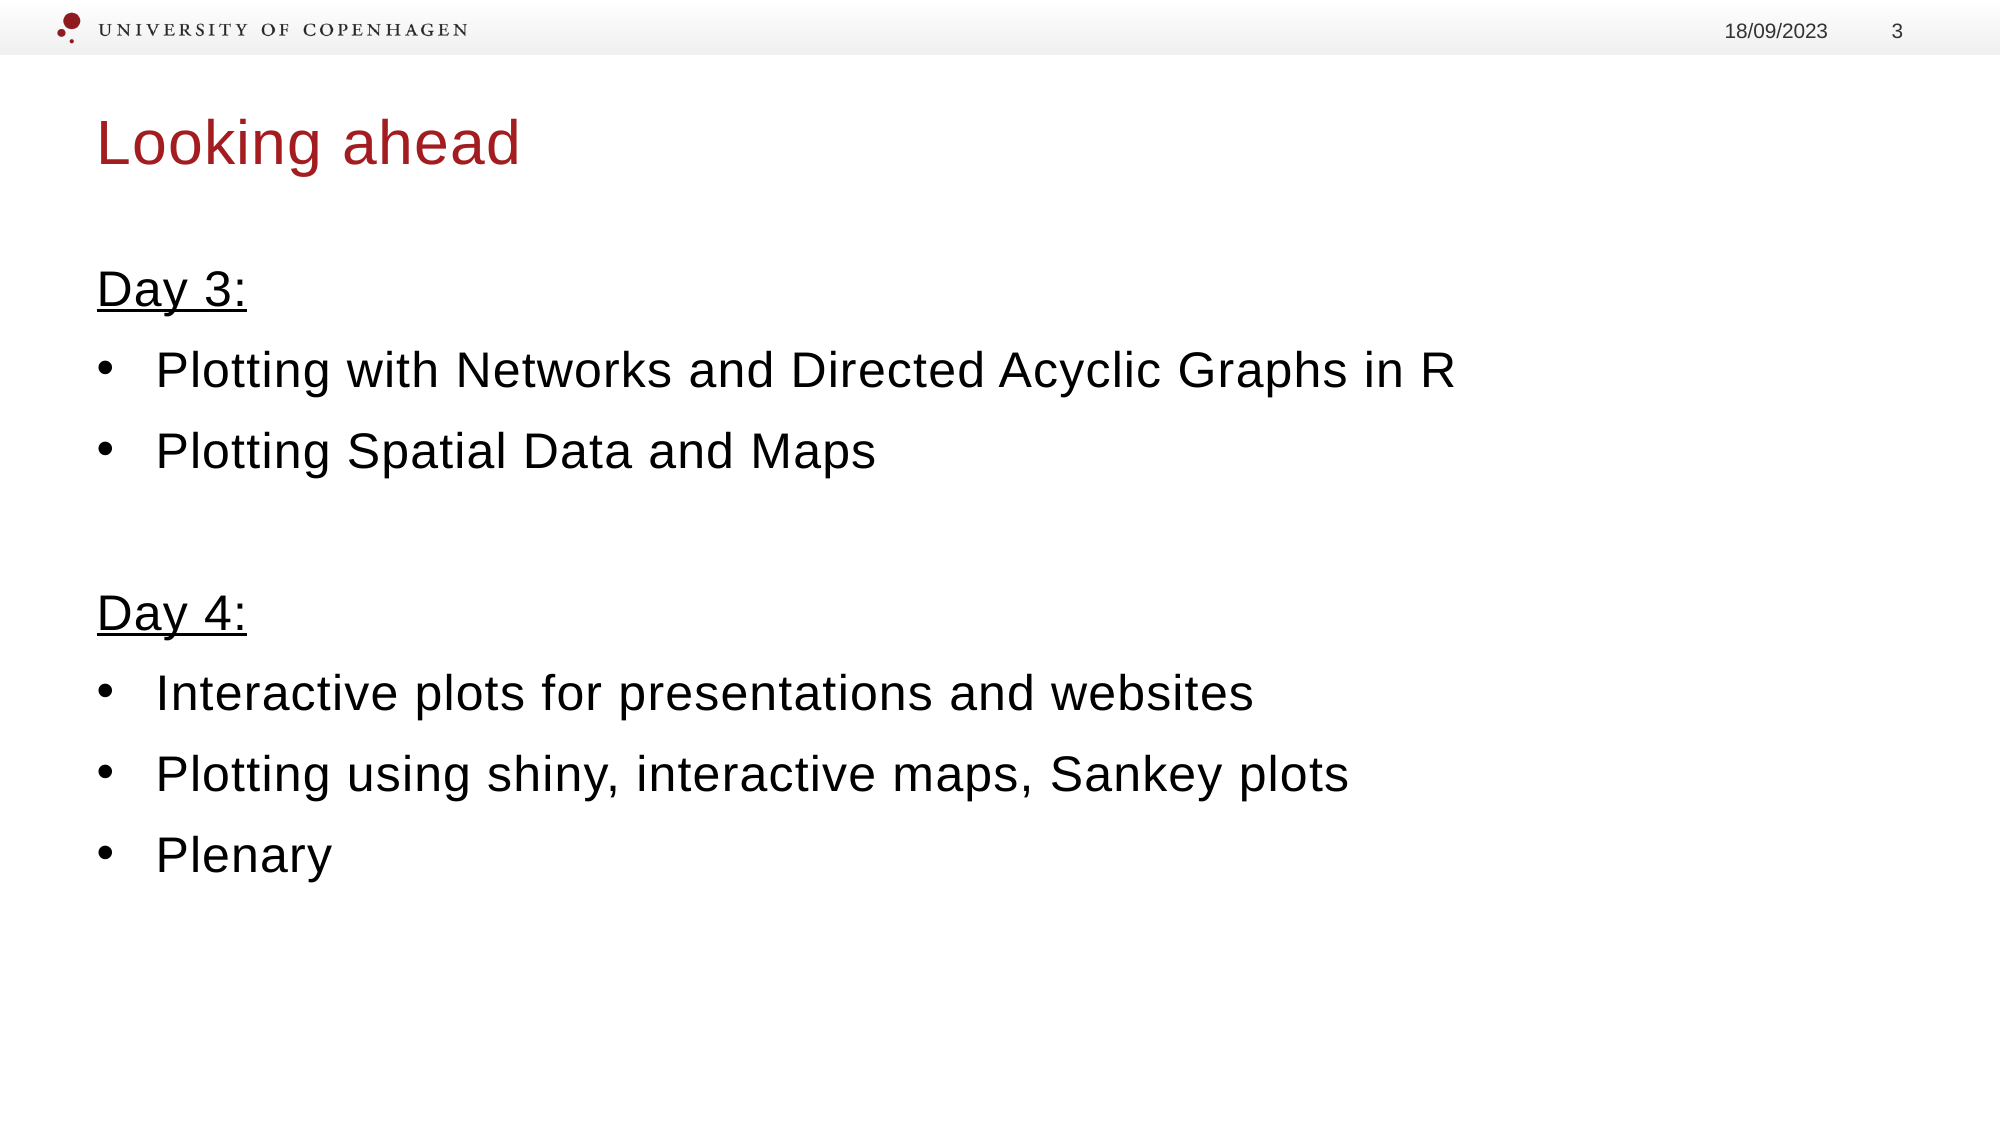

18/09/2023
3
# Looking ahead
Day 3:
Plotting with Networks and Directed Acyclic Graphs in R
Plotting Spatial Data and Maps

Day 4:
Interactive plots for presentations and websites
Plotting using shiny, interactive maps, Sankey plots
Plenary